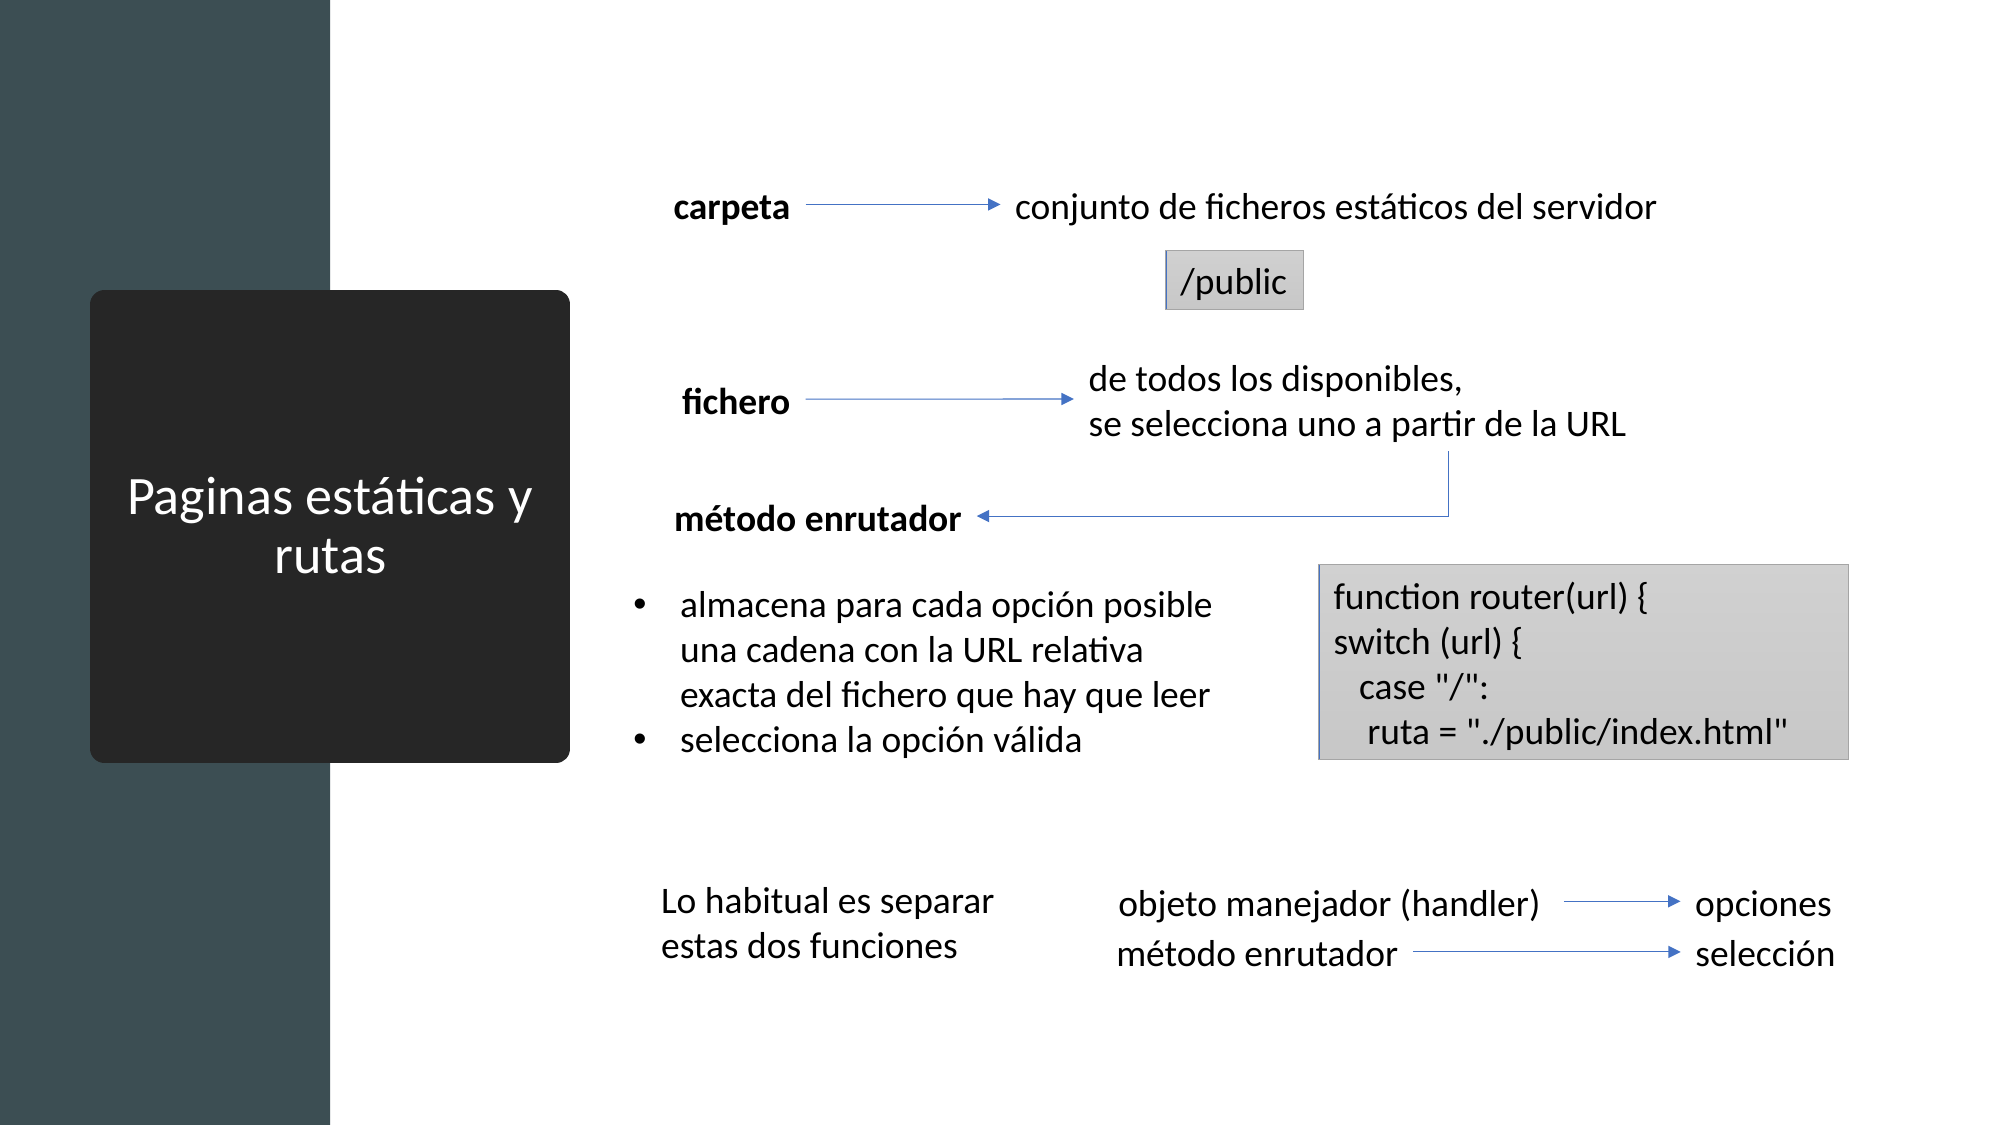

carpeta
conjunto de ficheros estáticos del servidor
/public
# Paginas estáticas y rutas
de todos los disponibles,
se selecciona uno a partir de la URL
fichero
método enrutador
function router(url) {
switch (url) {
   case "/":
    ruta = "./public/index.html"
almacena para cada opción posible una cadena con la URL relativa exacta del fichero que hay que leer
selecciona la opción válida
Lo habitual es separar estas dos funciones
objeto manejador (handler)
opciones
método enrutador
selección